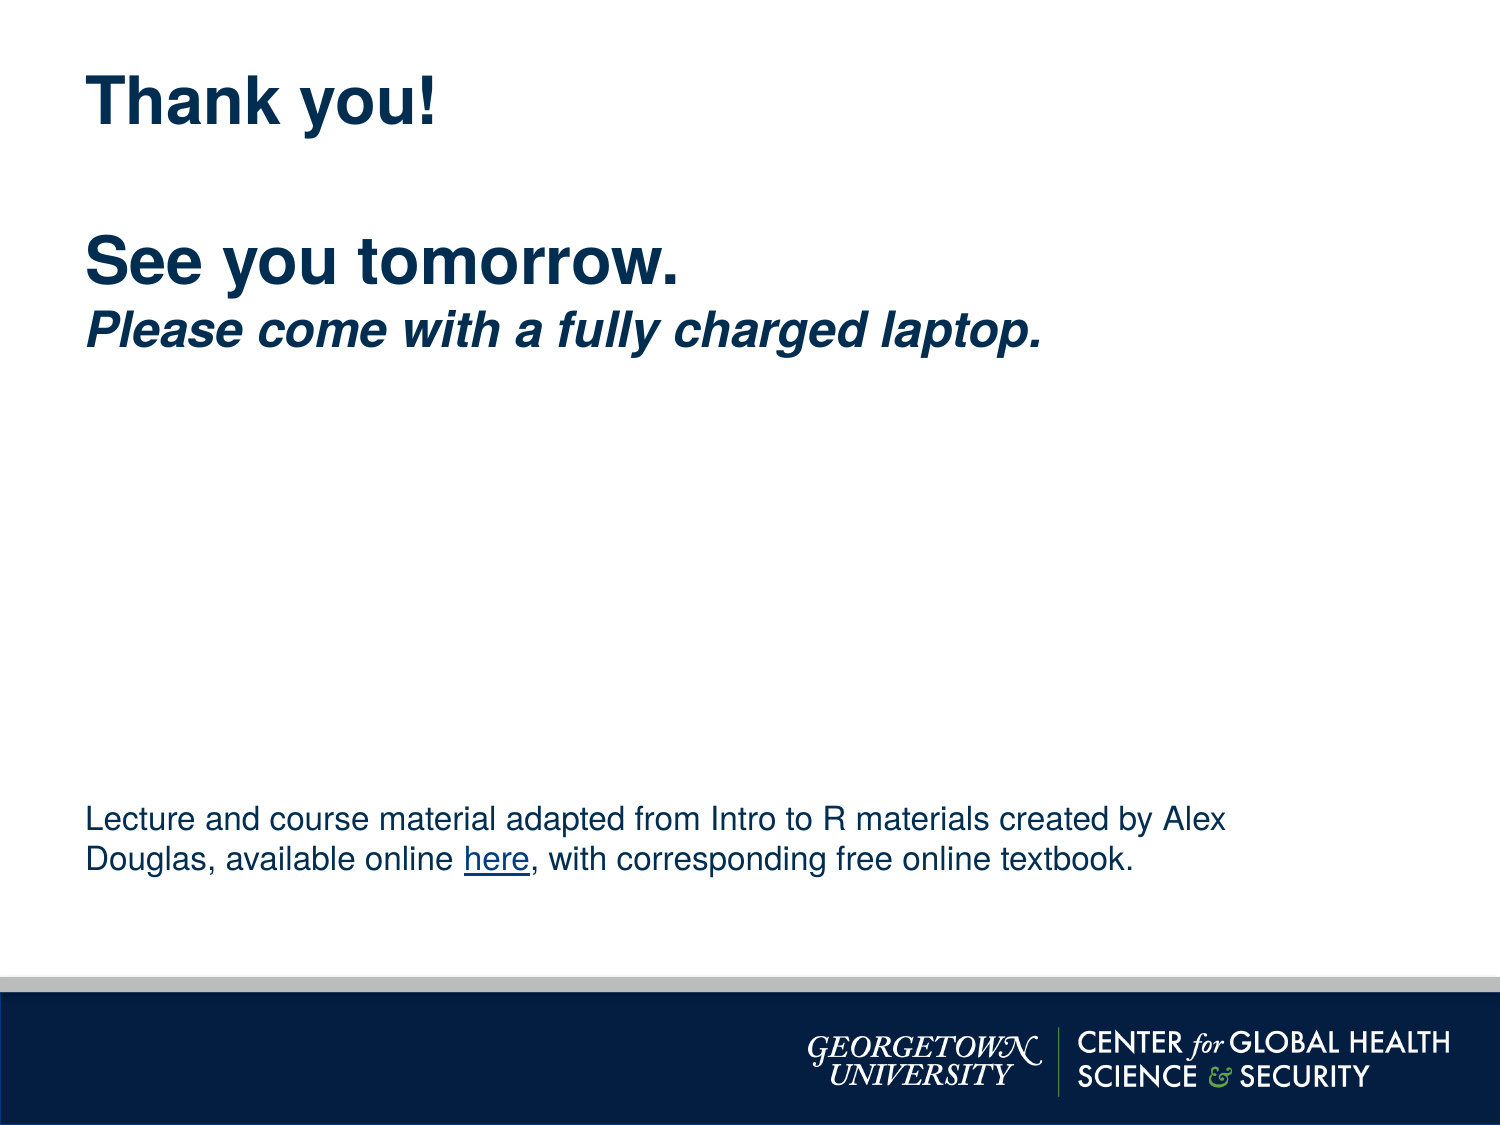

Thank you!

See you tomorrow.
Please come with a fully charged laptop.

Lecture and course material adapted from Intro to R materials created by Alex Douglas, available online here, with corresponding free online textbook.